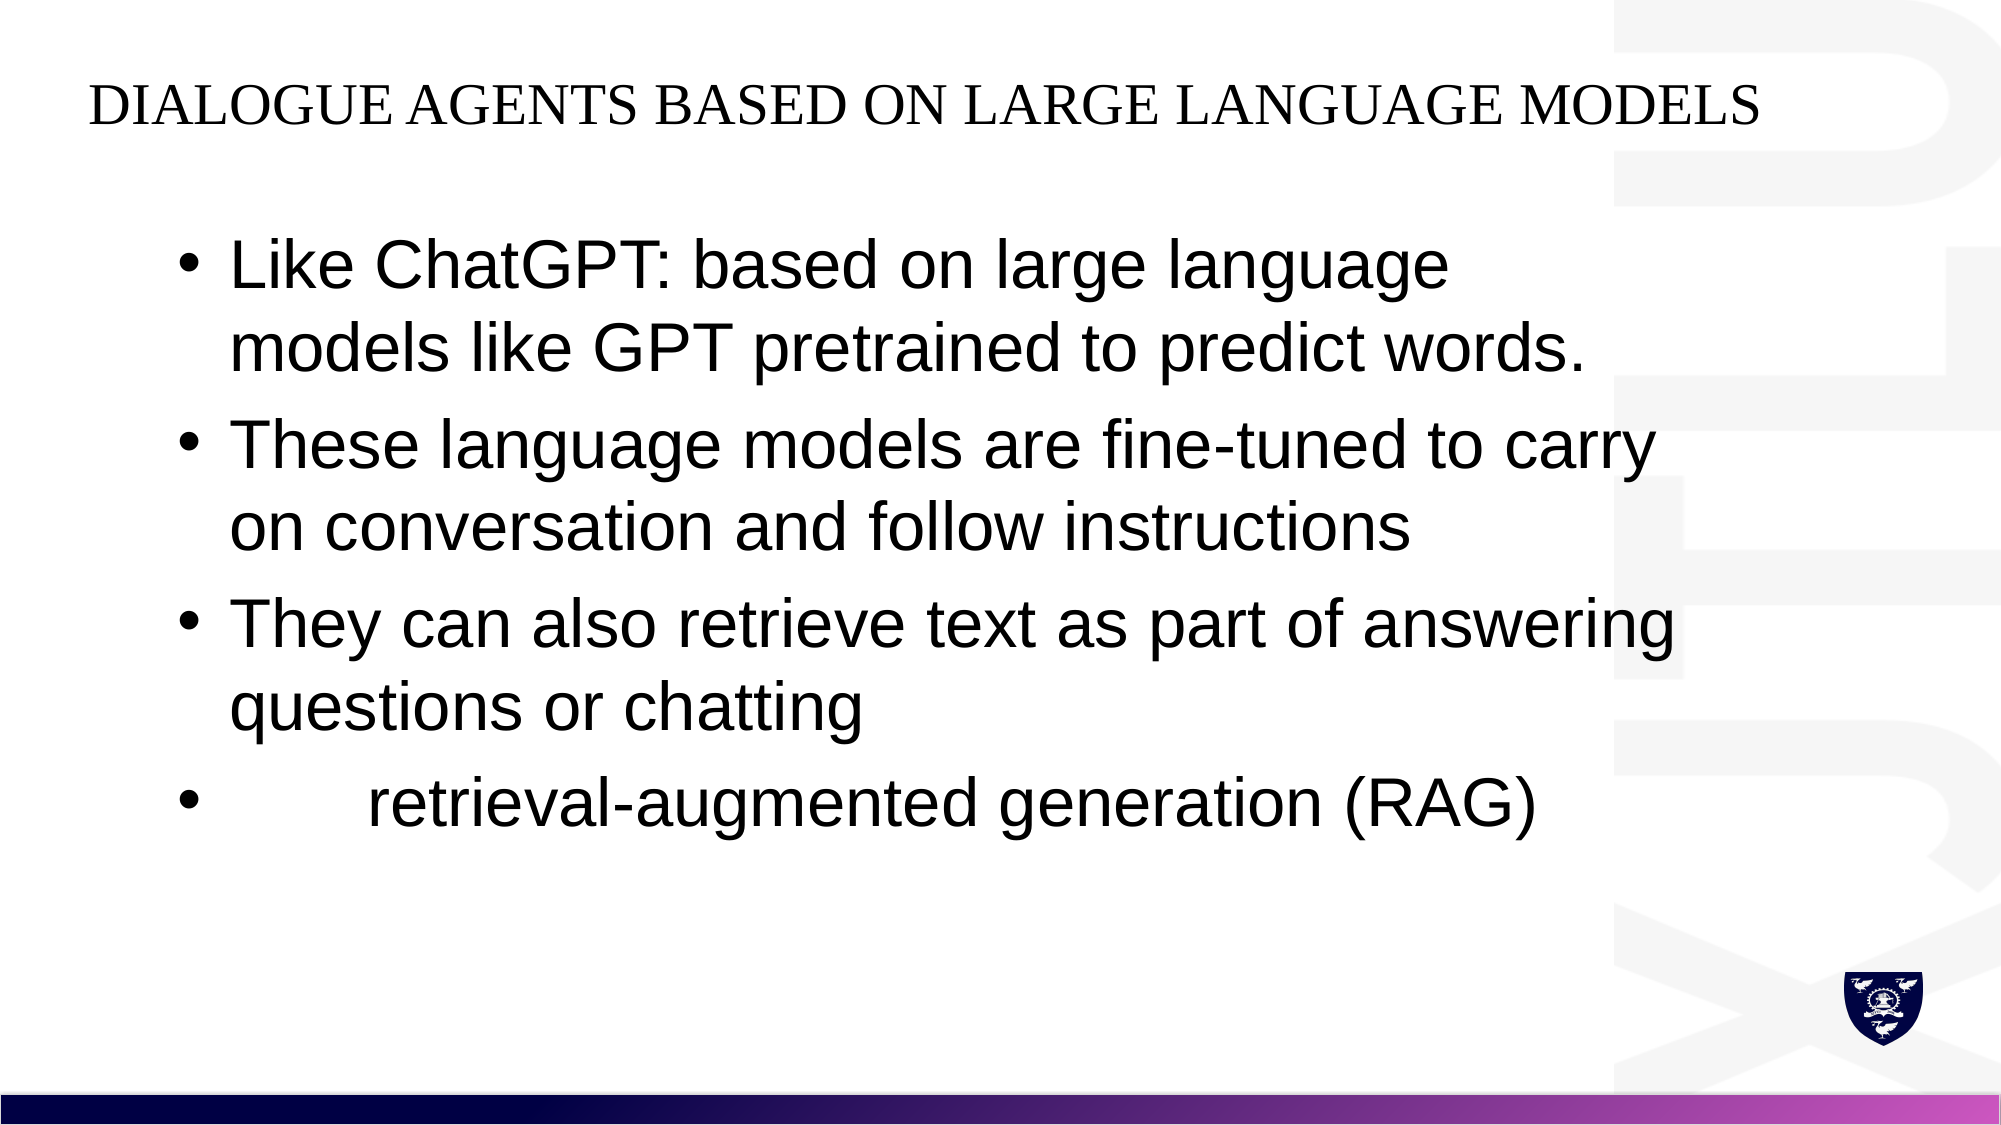

# Dialogue agents based on large language models
Like ChatGPT: based on large language models like GPT pretrained to predict words.
These language models are fine-tuned to carry on conversation and follow instructions
They can also retrieve text as part of answering questions or chatting
		retrieval-augmented generation (RAG)